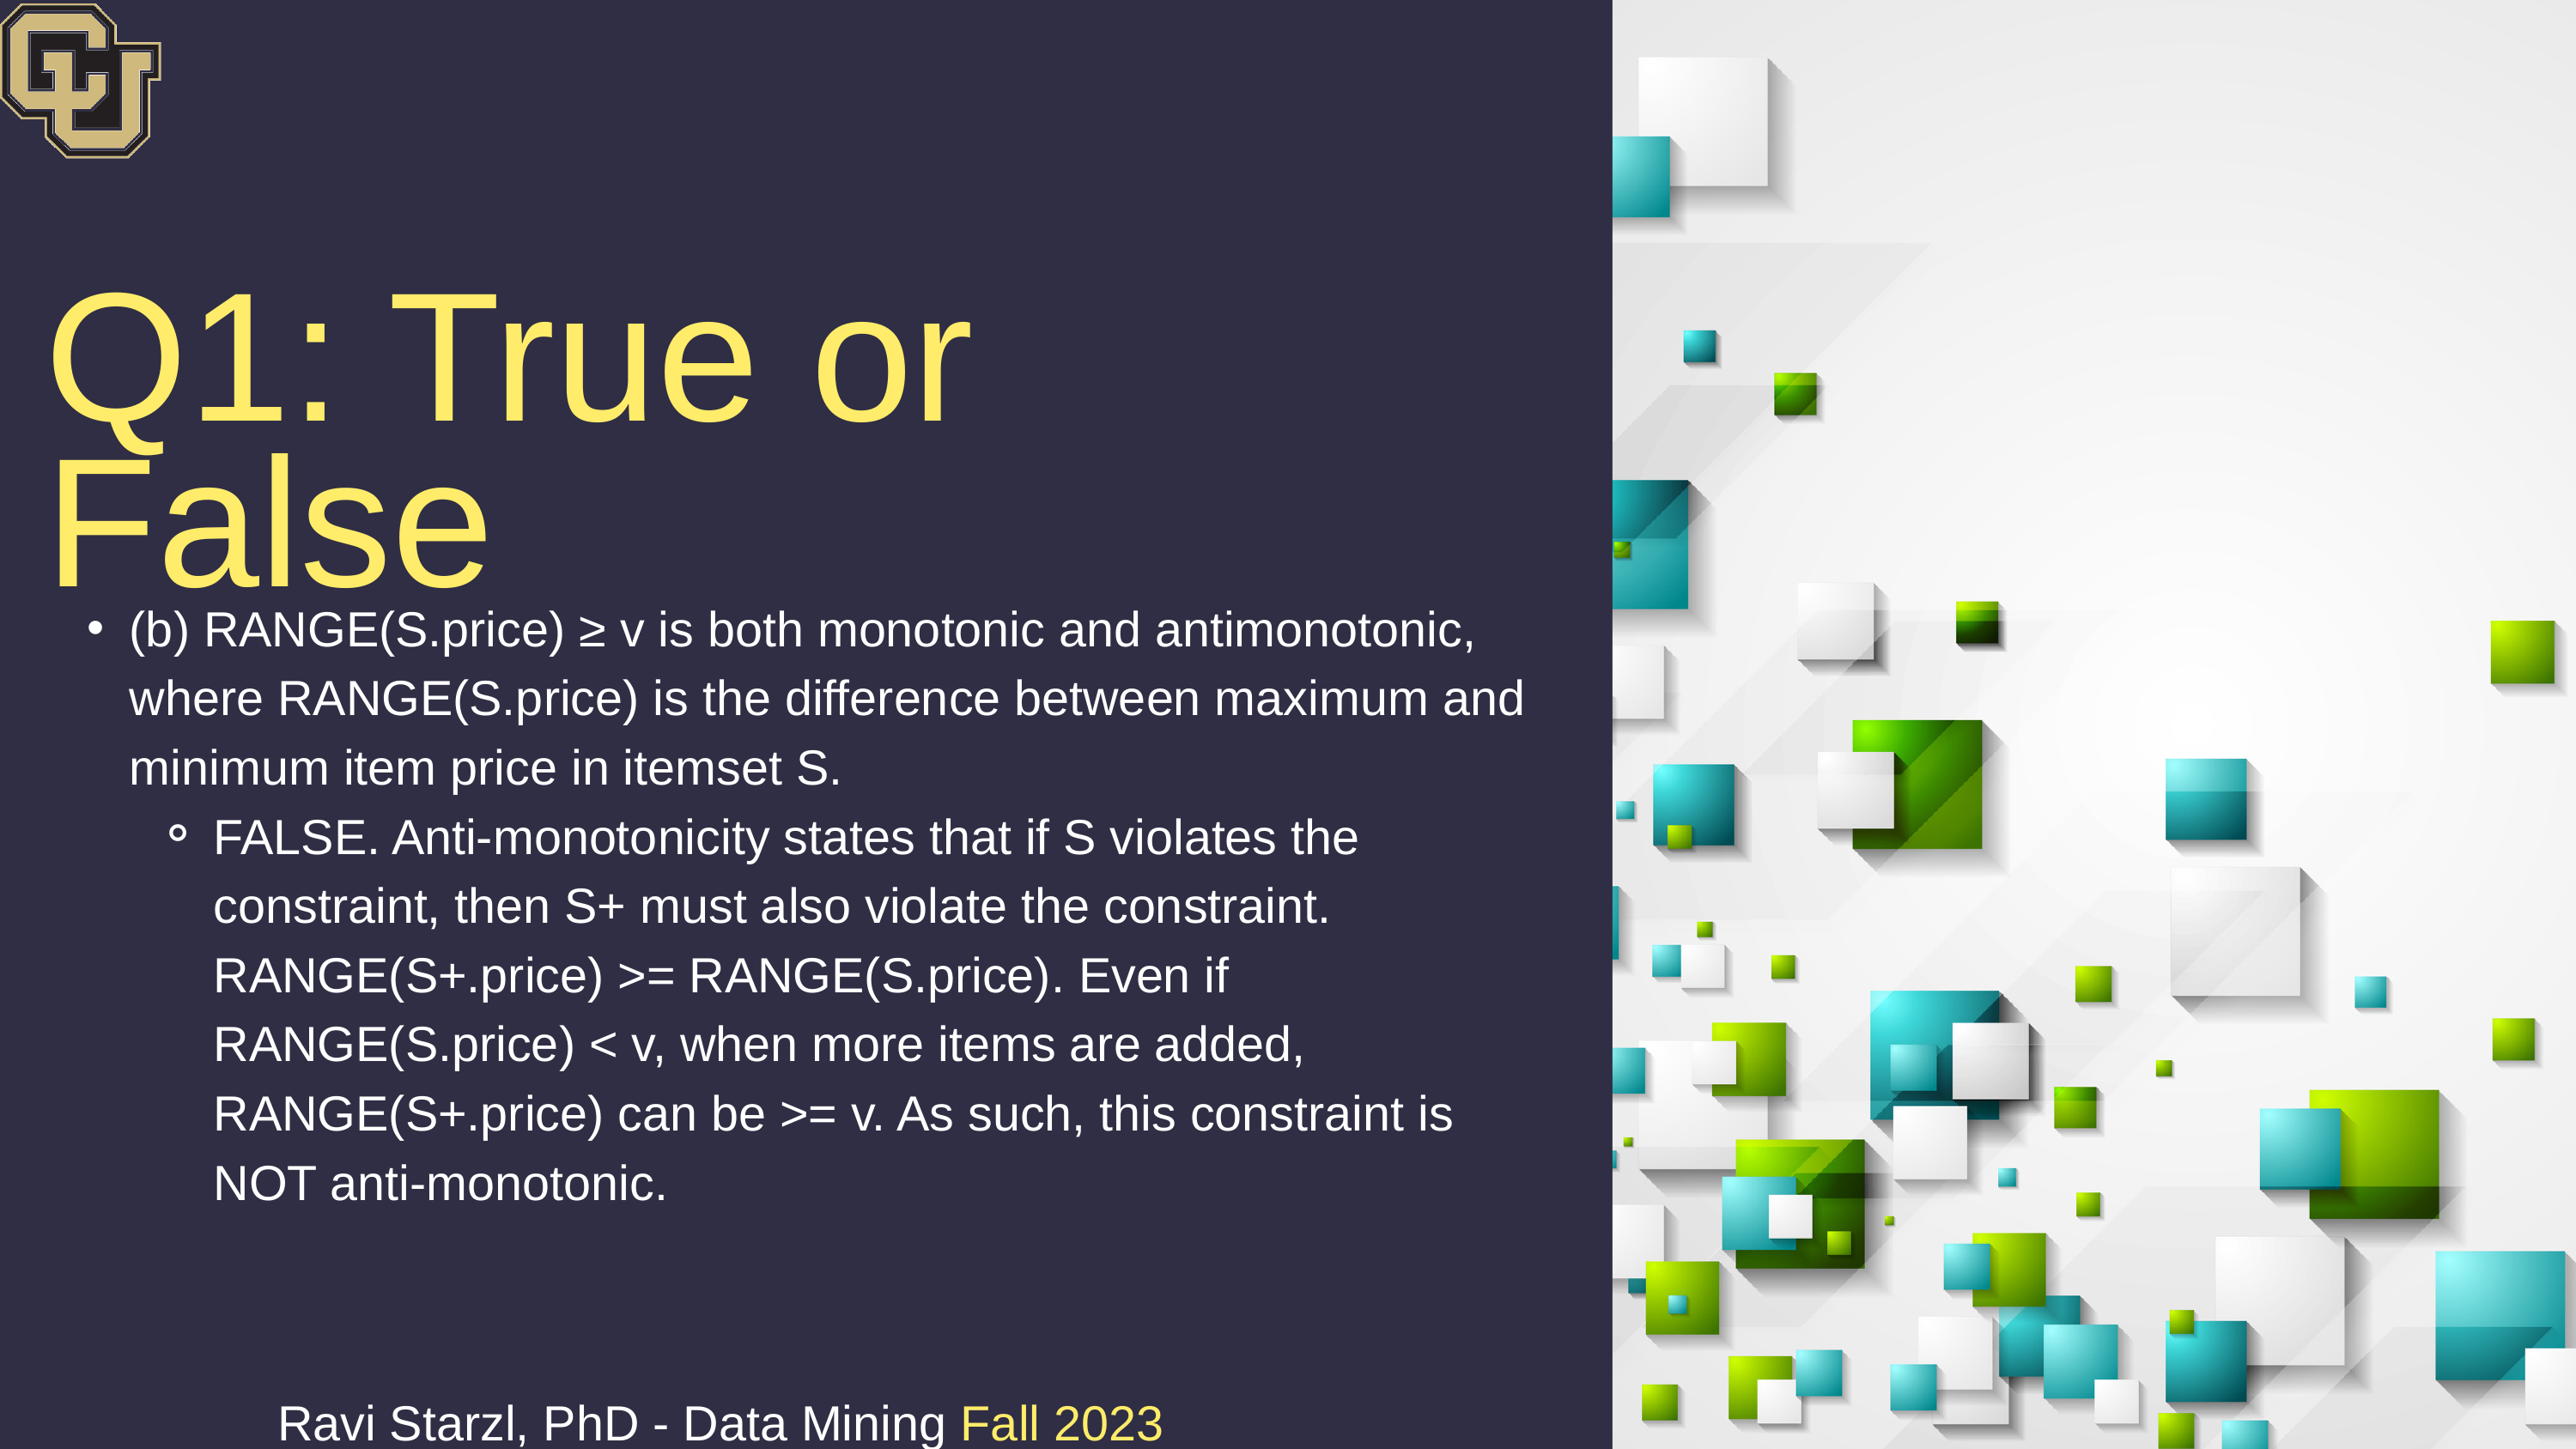

Q1: True or False
(b) RANGE(S.price) ≥ v is both monotonic and antimonotonic, where RANGE(S.price) is the difference between maximum and minimum item price in itemset S.
FALSE. Anti-monotonicity states that if S violates the constraint, then S+ must also violate the constraint. RANGE(S+.price) >= RANGE(S.price). Even if RANGE(S.price) < v, when more items are added, RANGE(S+.price) can be >= v. As such, this constraint is NOT anti-monotonic.
Ravi Starzl, PhD - Data Mining Fall 2023